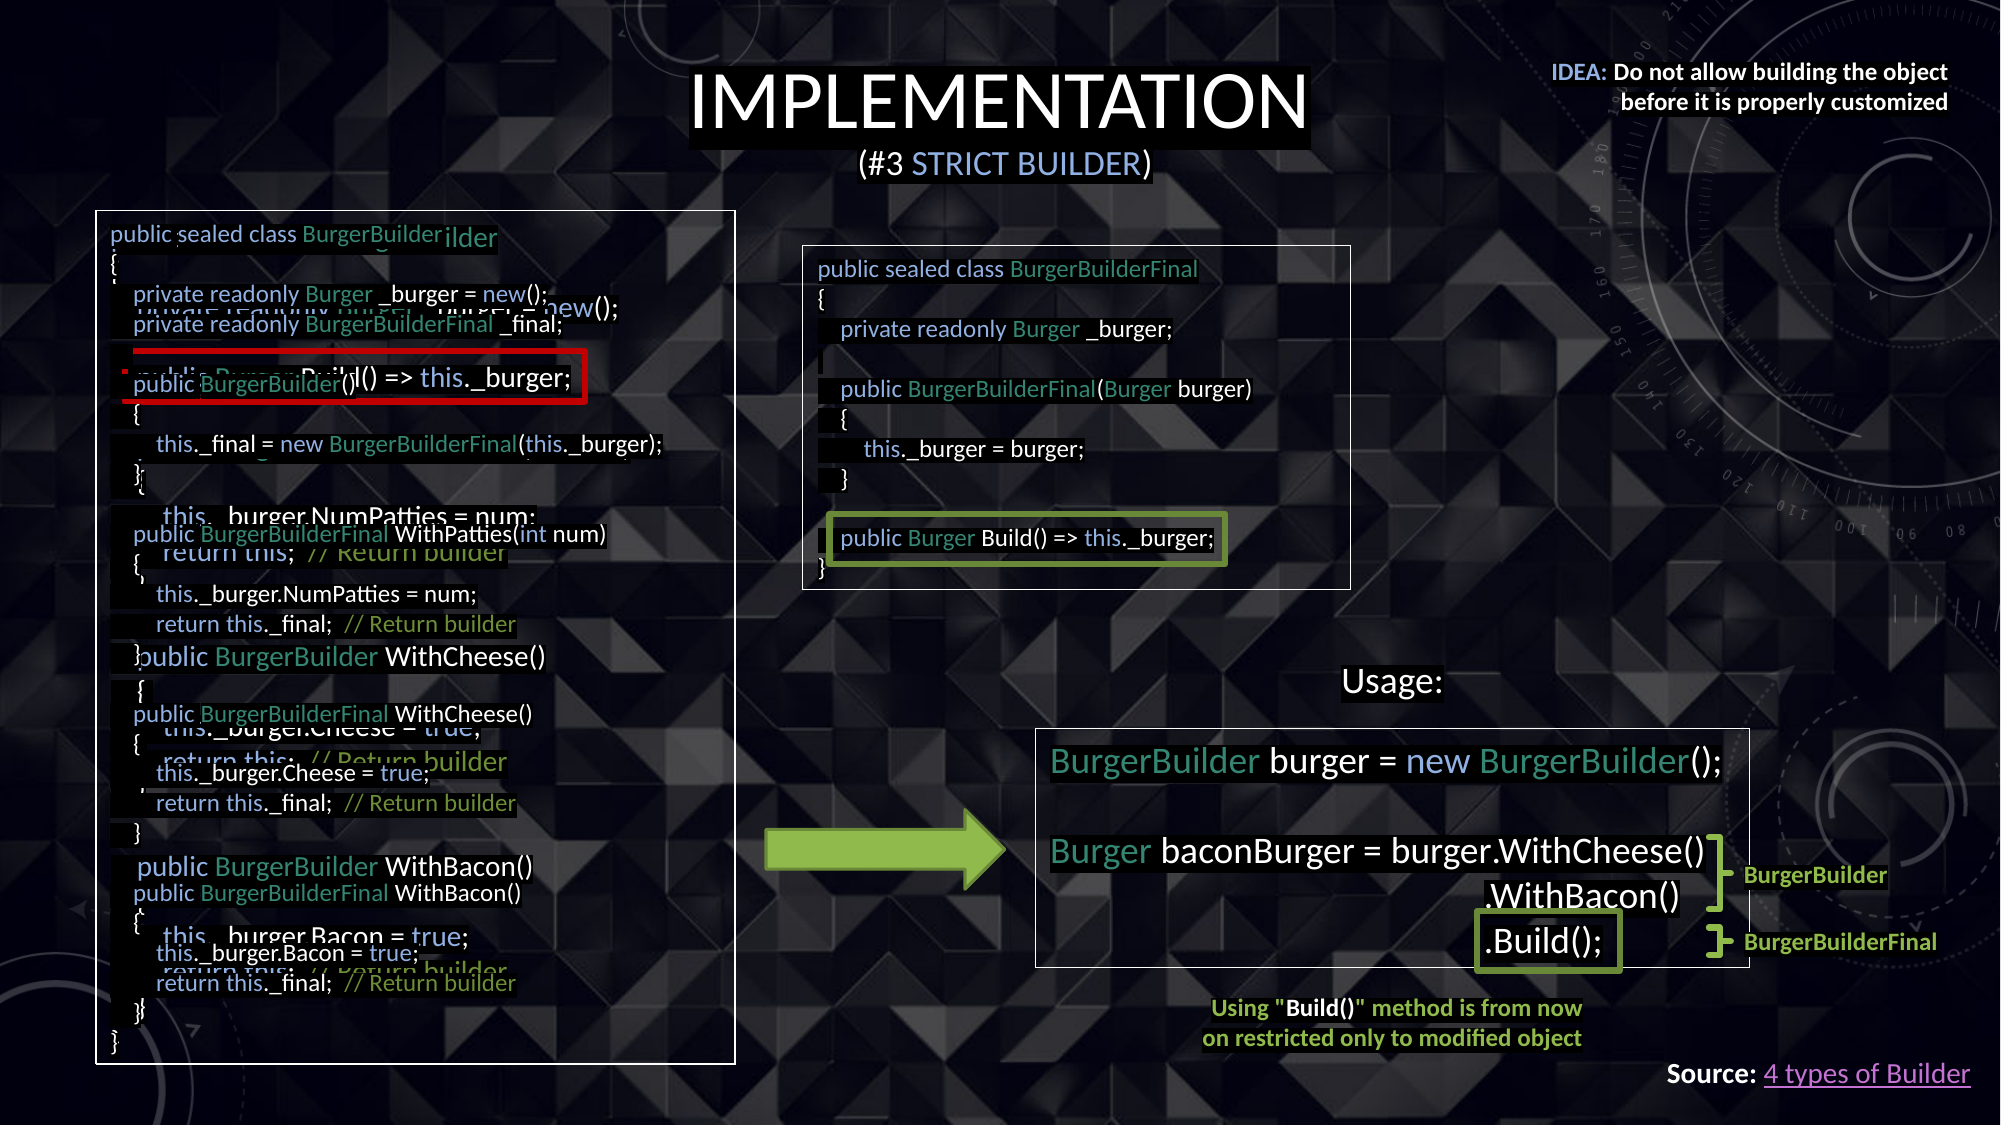

# IMPLEMENTATION
IDEA: Do not allow building the object
before it is properly customized
(#3 Strict Builder)
public sealed class BurgerBuilder
{
    private readonly Burger _burger = new();
    private readonly BurgerBuilderFinal _final;
    public BurgerBuilder()
    {
        this._final = new BurgerBuilderFinal(this._burger);
    }

    public BurgerBuilderFinal WithPatties(int num)
    {
        this._burger.NumPatties = num;
        return this._final;  // Return builder
    }
    public BurgerBuilderFinal WithCheese()
    {
        this._burger.Cheese = true;
        return this._final;  // Return builder
    }
    public BurgerBuilderFinal WithBacon()
    {
        this._burger.Bacon = true;
        return this._final;  // Return builder
    }
}
public sealed class BurgerBuilder
{
    private readonly Burger _burger = new();
    public Burger Build() => this._burger;
    public BurgerBuilder WithPatties(int num)
    {
        this._burger.NumPatties = num;
        return this;  // Return builder
    }
    public BurgerBuilder WithCheese()
    {
        this._burger.Cheese = true;
        return this;  // Return builder
    }
    public BurgerBuilder WithBacon()
    {
        this._burger.Bacon = true;
        return this;  // Return builder
    }
}
public sealed class BurgerBuilderFinal
{
    private readonly Burger _burger;
    public BurgerBuilderFinal(Burger burger)
    {
        this._burger = burger;
    }

    public Burger Build() => this._burger;
}

Usage:
BurgerBuilder burger = new BurgerBuilder();
Burger baconBurger = burger.WithCheese()
                                                   .WithBacon()
                                                   .Build();

BurgerBuilder

Using "Build()" method is from now
on restricted only to modified object
BurgerBuilderFinal

Source: 4 types of Builder